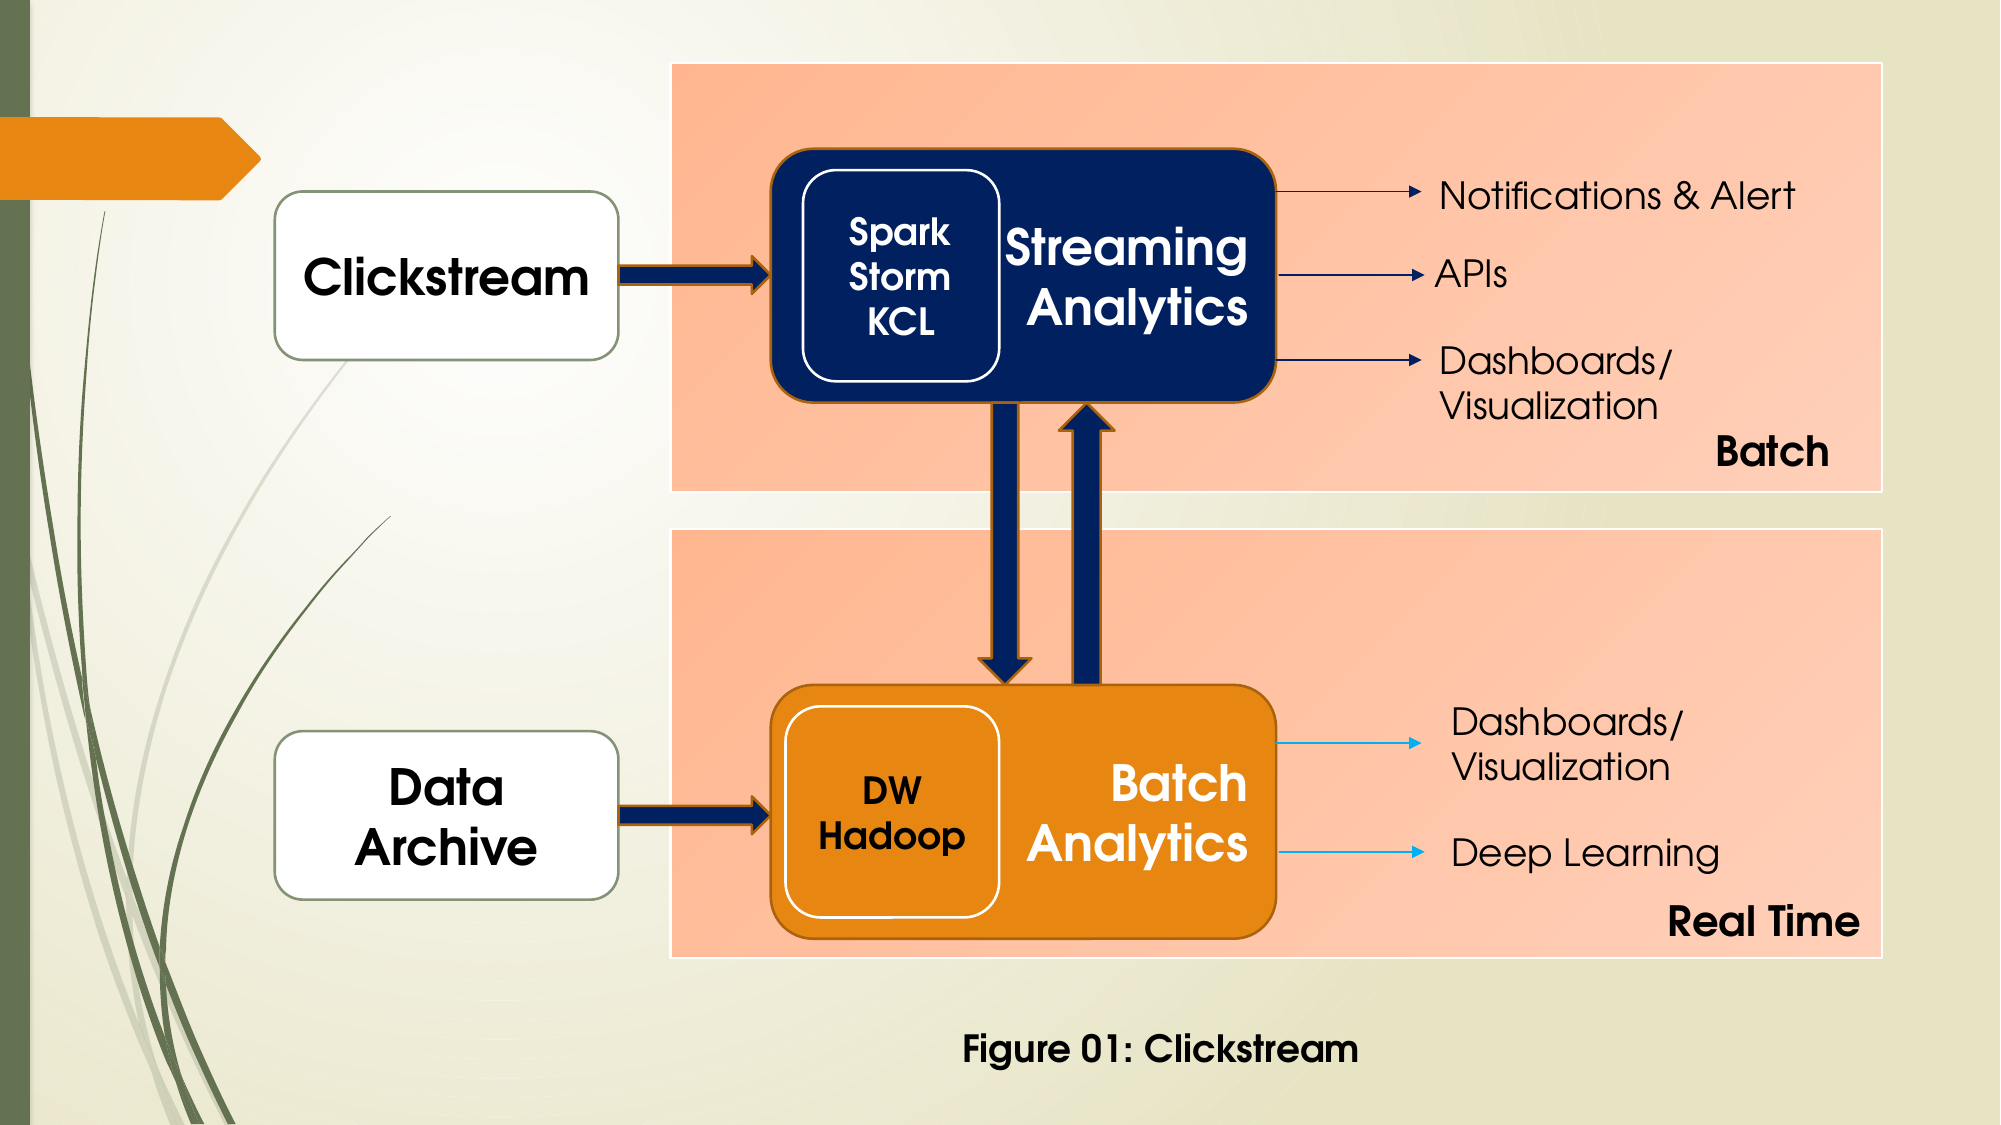

Streaming
Analytics
Notifications & Alert
Spark
Storm
KCL
Clickstream
APIs

Dashboards/
Visualization
Batch

Batch
Analytics
Dashboards/
Visualization
DW
Hadoop
Data Archive

Deep Learning
Real Time
Figure 01: Clickstream